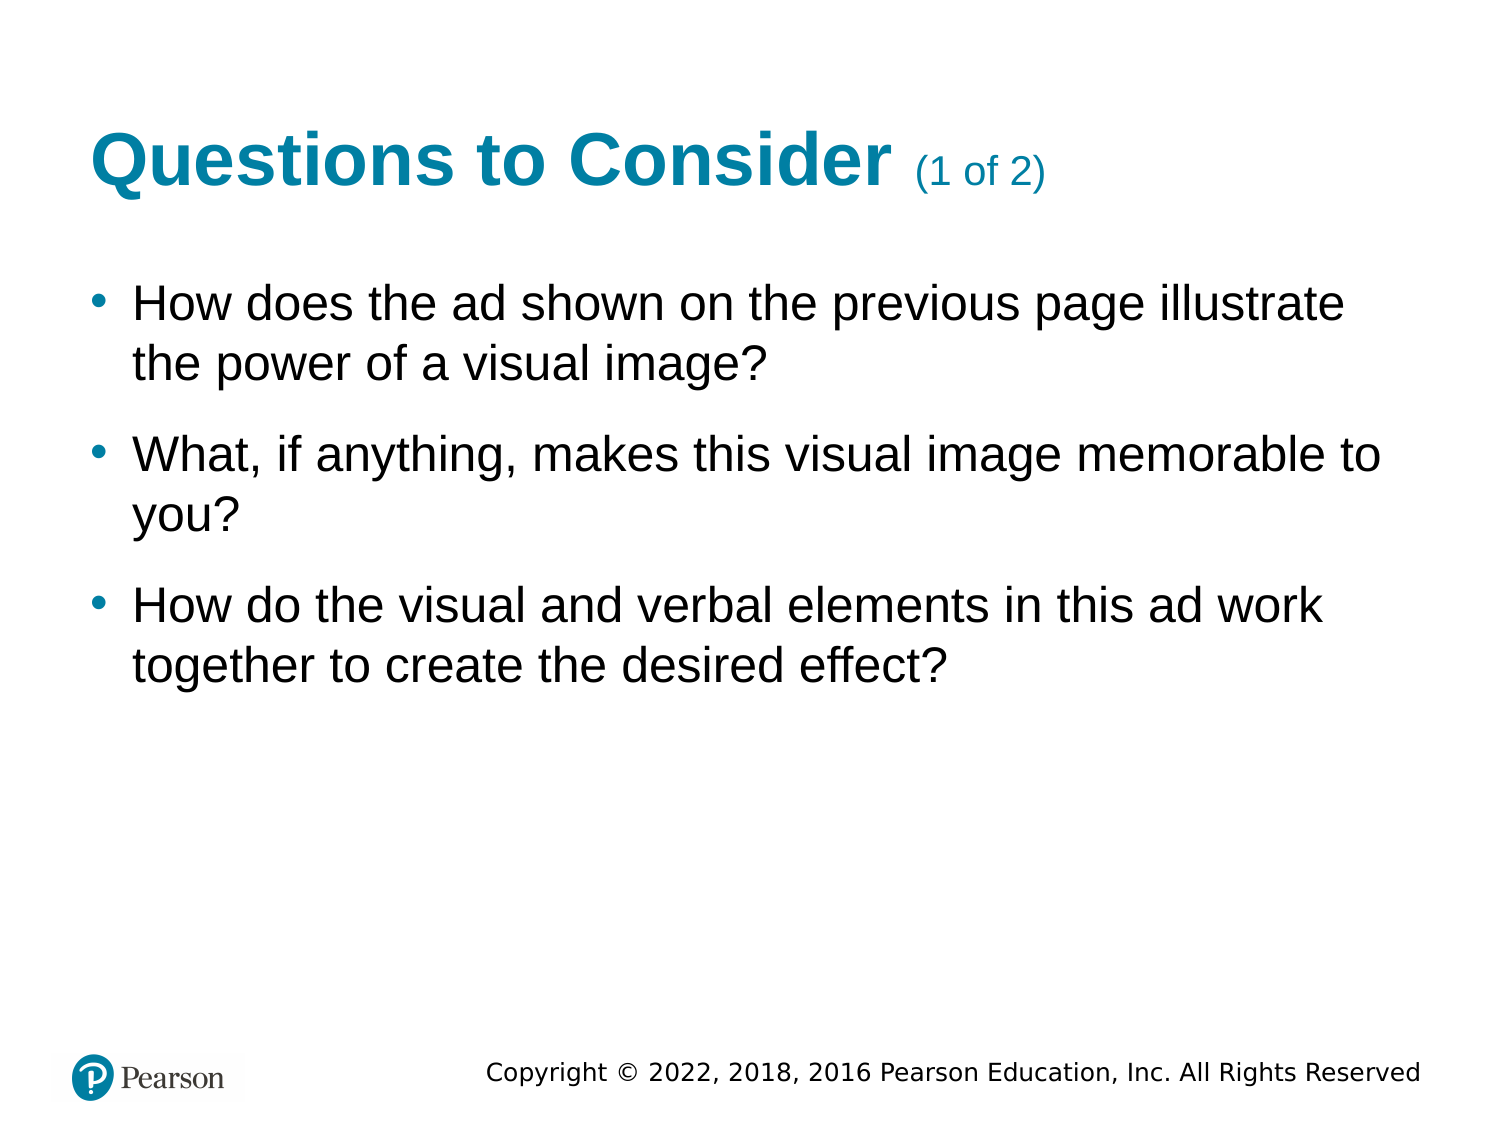

# Questions to Consider (1 of 2)
How does the ad shown on the previous page illustrate the power of a visual image?
What, if anything, makes this visual image memorable to you?
How do the visual and verbal elements in this ad work together to create the desired effect?